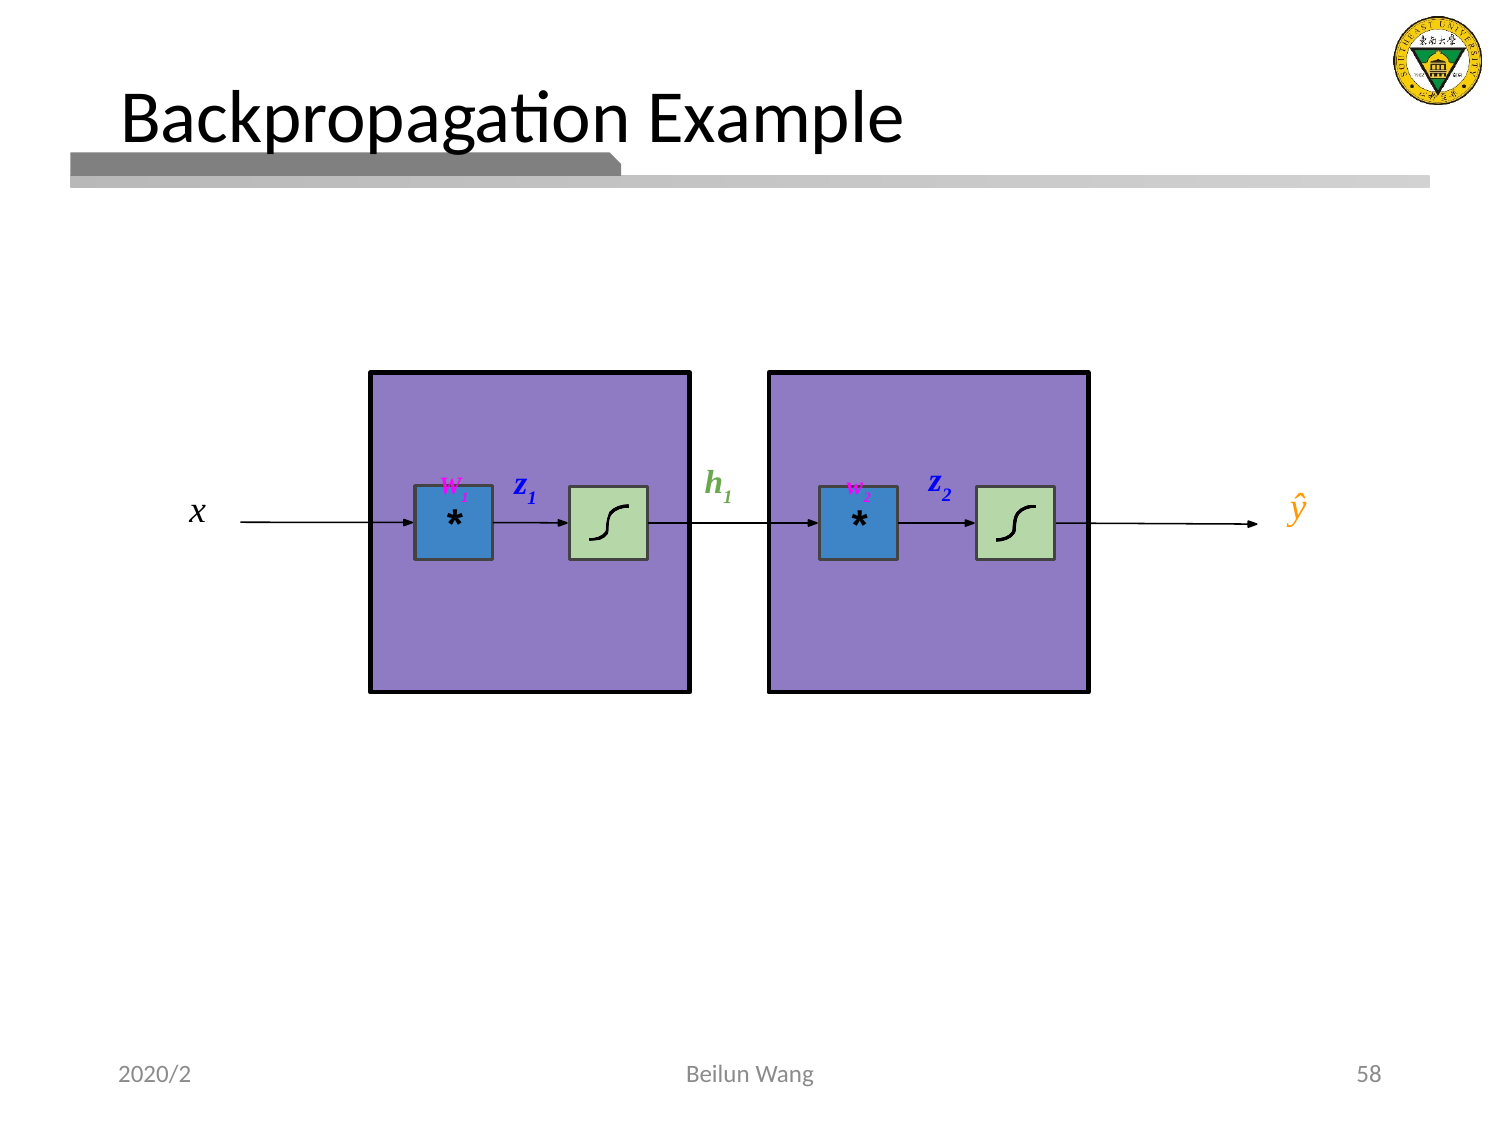

# Backpropagation Example

z2
h1
z1
ŷ
x

W1
*

w2
*

2020/2
Beilun Wang
58